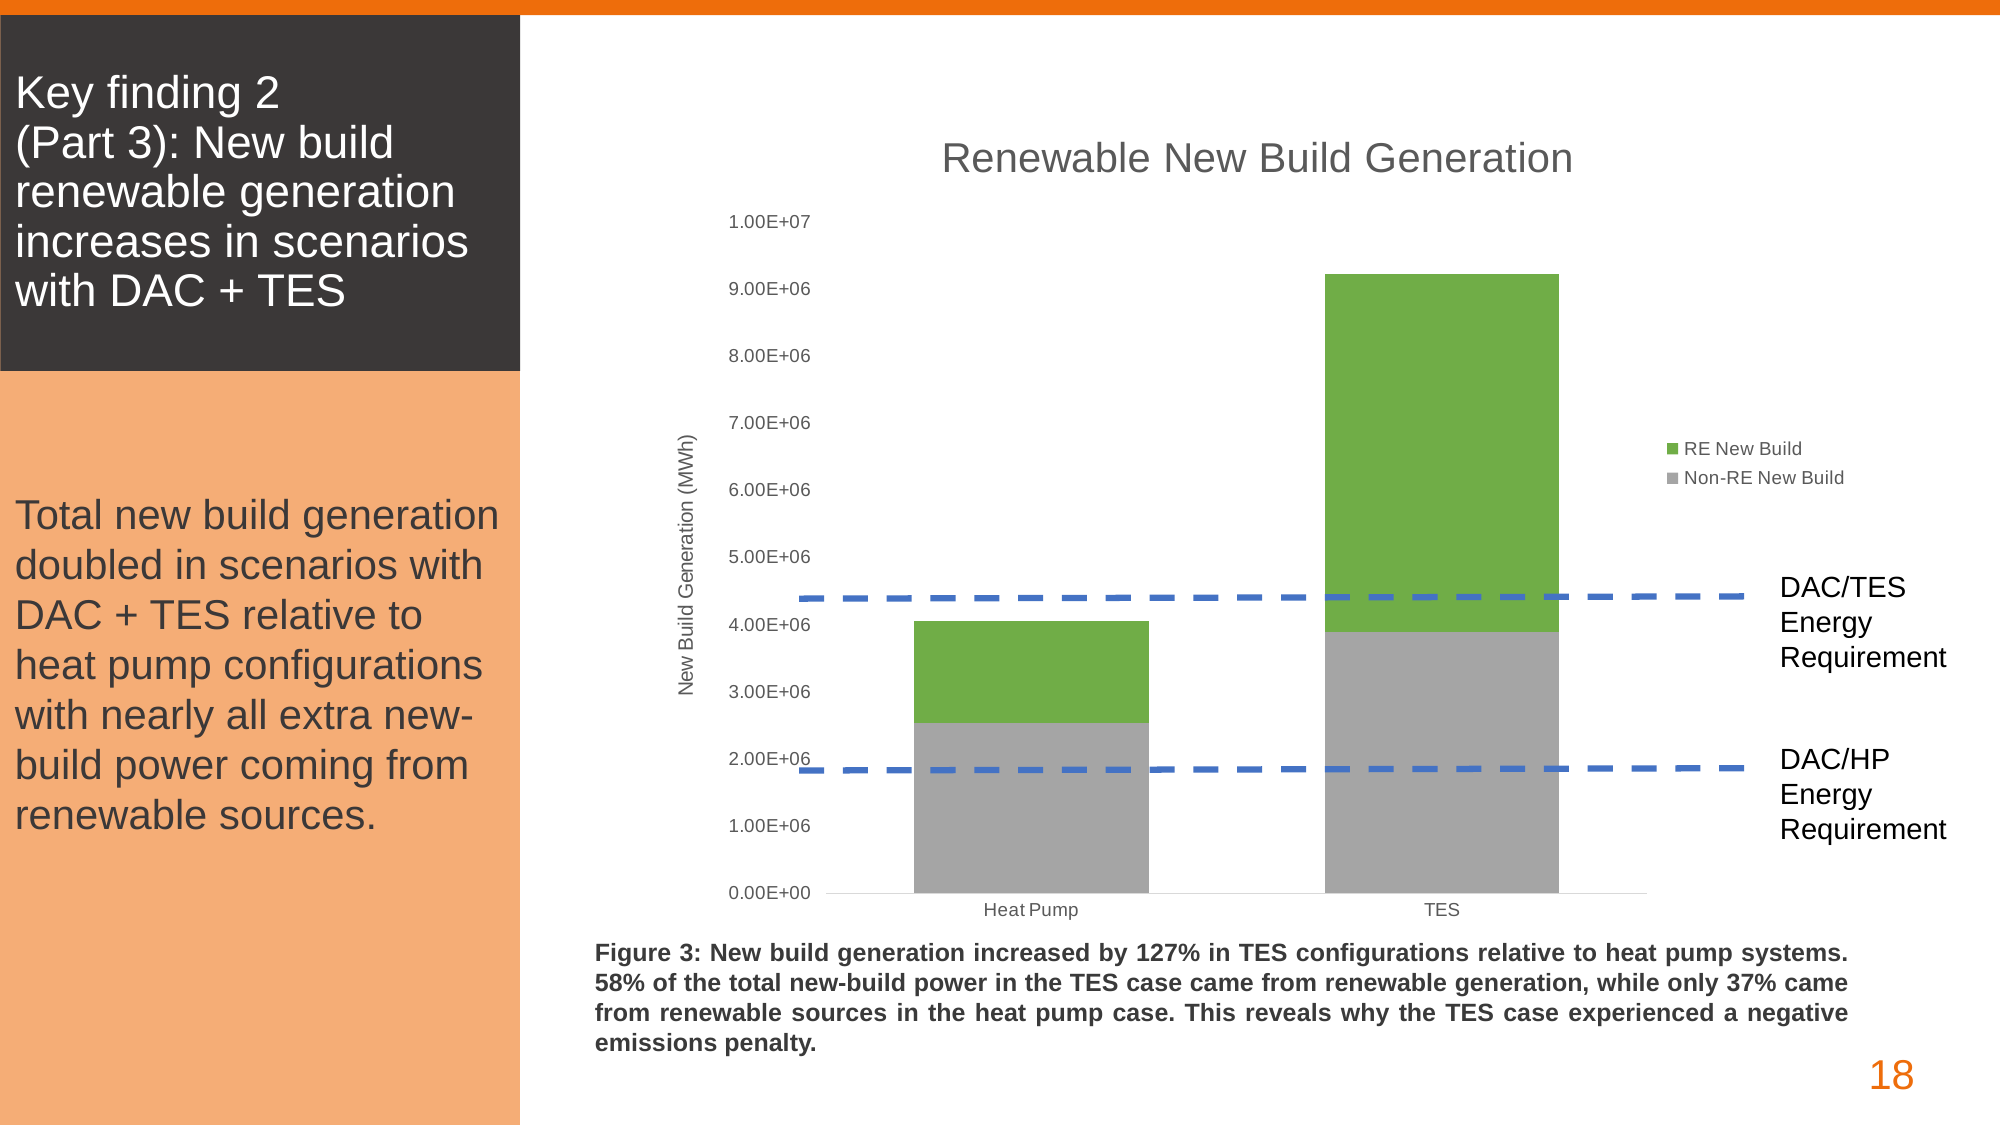

Total new build generation doubled in scenarios with DAC + TES relative to heat pump configurations with nearly all extra new-build power coming from renewable sources.
Key finding 2
(Part 3): New build renewable generation increases in scenarios with DAC + TES

### Chart: Renewable New Build Generation

| Category |  |  |
|---|---|---|
| Heat Pump | 2540108.9134343863 | 1510700.1859859228 |
| TES | 3895501.0818631053 | 5323789.684439719 |
DAC/TES Energy Requirement
DAC/HP Energy Requirement
Figure 3: New build generation increased by 127% in TES configurations relative to heat pump systems. 58% of the total new-build power in the TES case came from renewable generation, while only 37% came from renewable sources in the heat pump case. This reveals why the TES case experienced a negative emissions penalty.
18